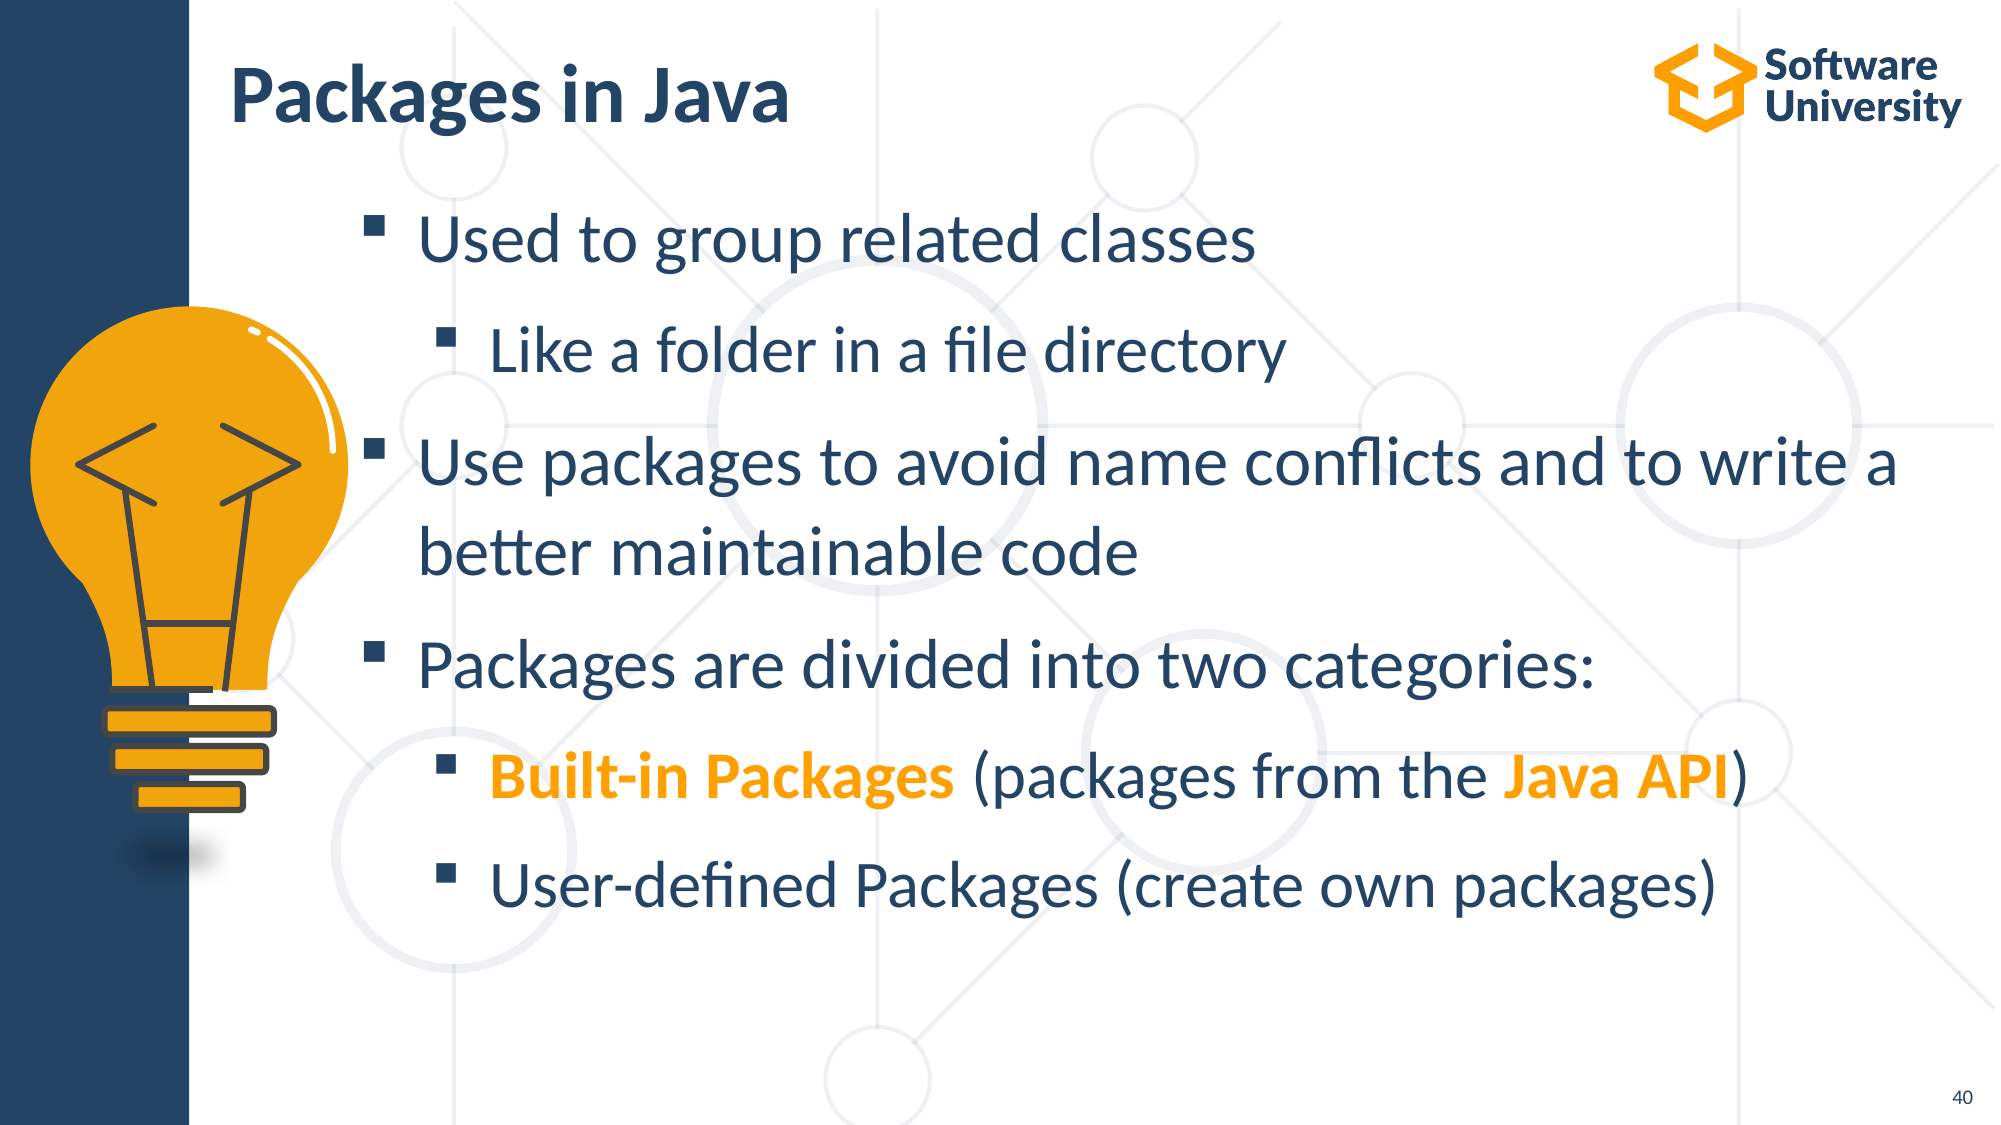

# Packages in Java
Used to group related classes
Like a folder in a file directory
Use packages to avoid name conflicts and to write a better maintainable code
Packages are divided into two categories:
Built-in Packages (packages from the Java API)
User-defined Packages (create own packages)
40